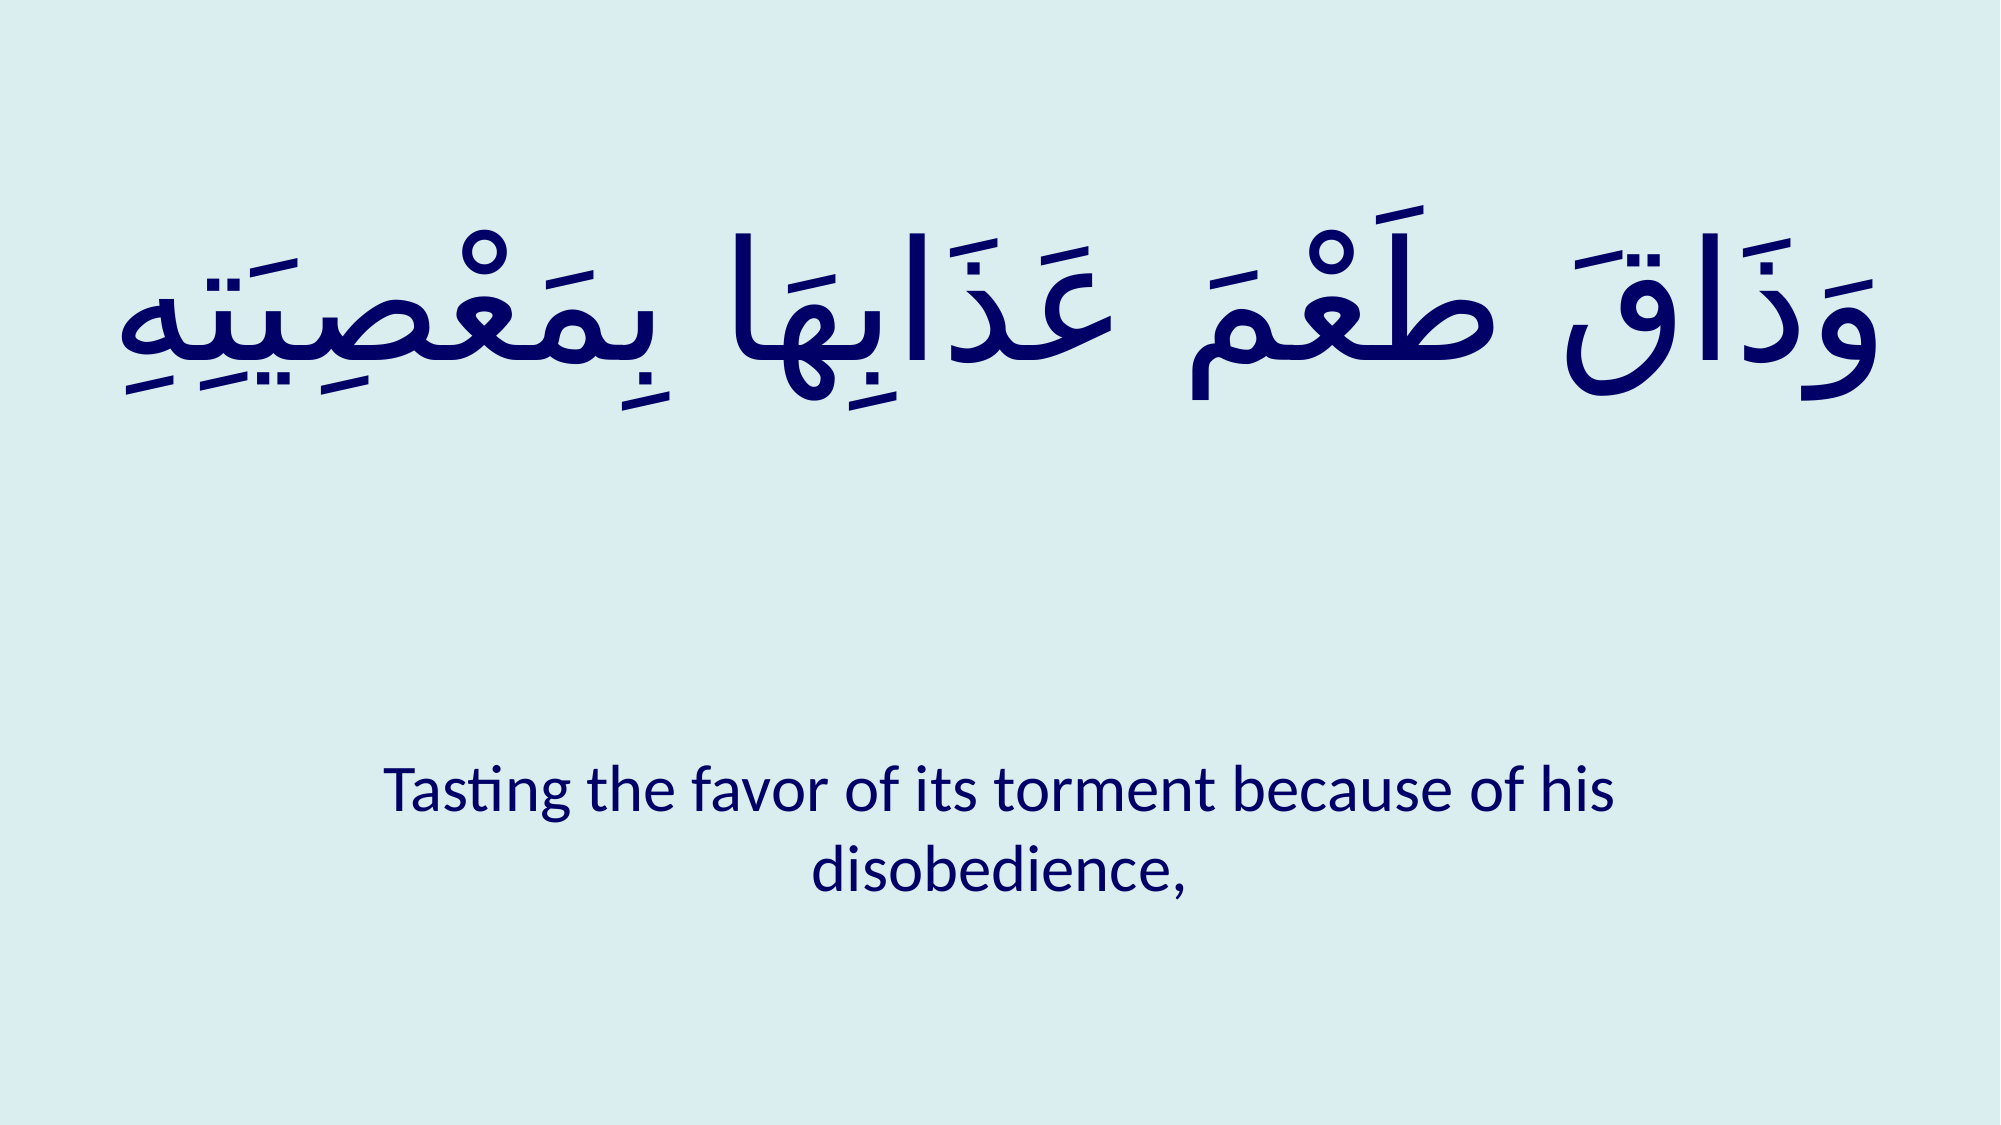

# وَذَاقَ طَعْمَ عَذَابِهَا بِمَعْصِیَتِهِ
Tasting the favor of its torment because of his disobedience,